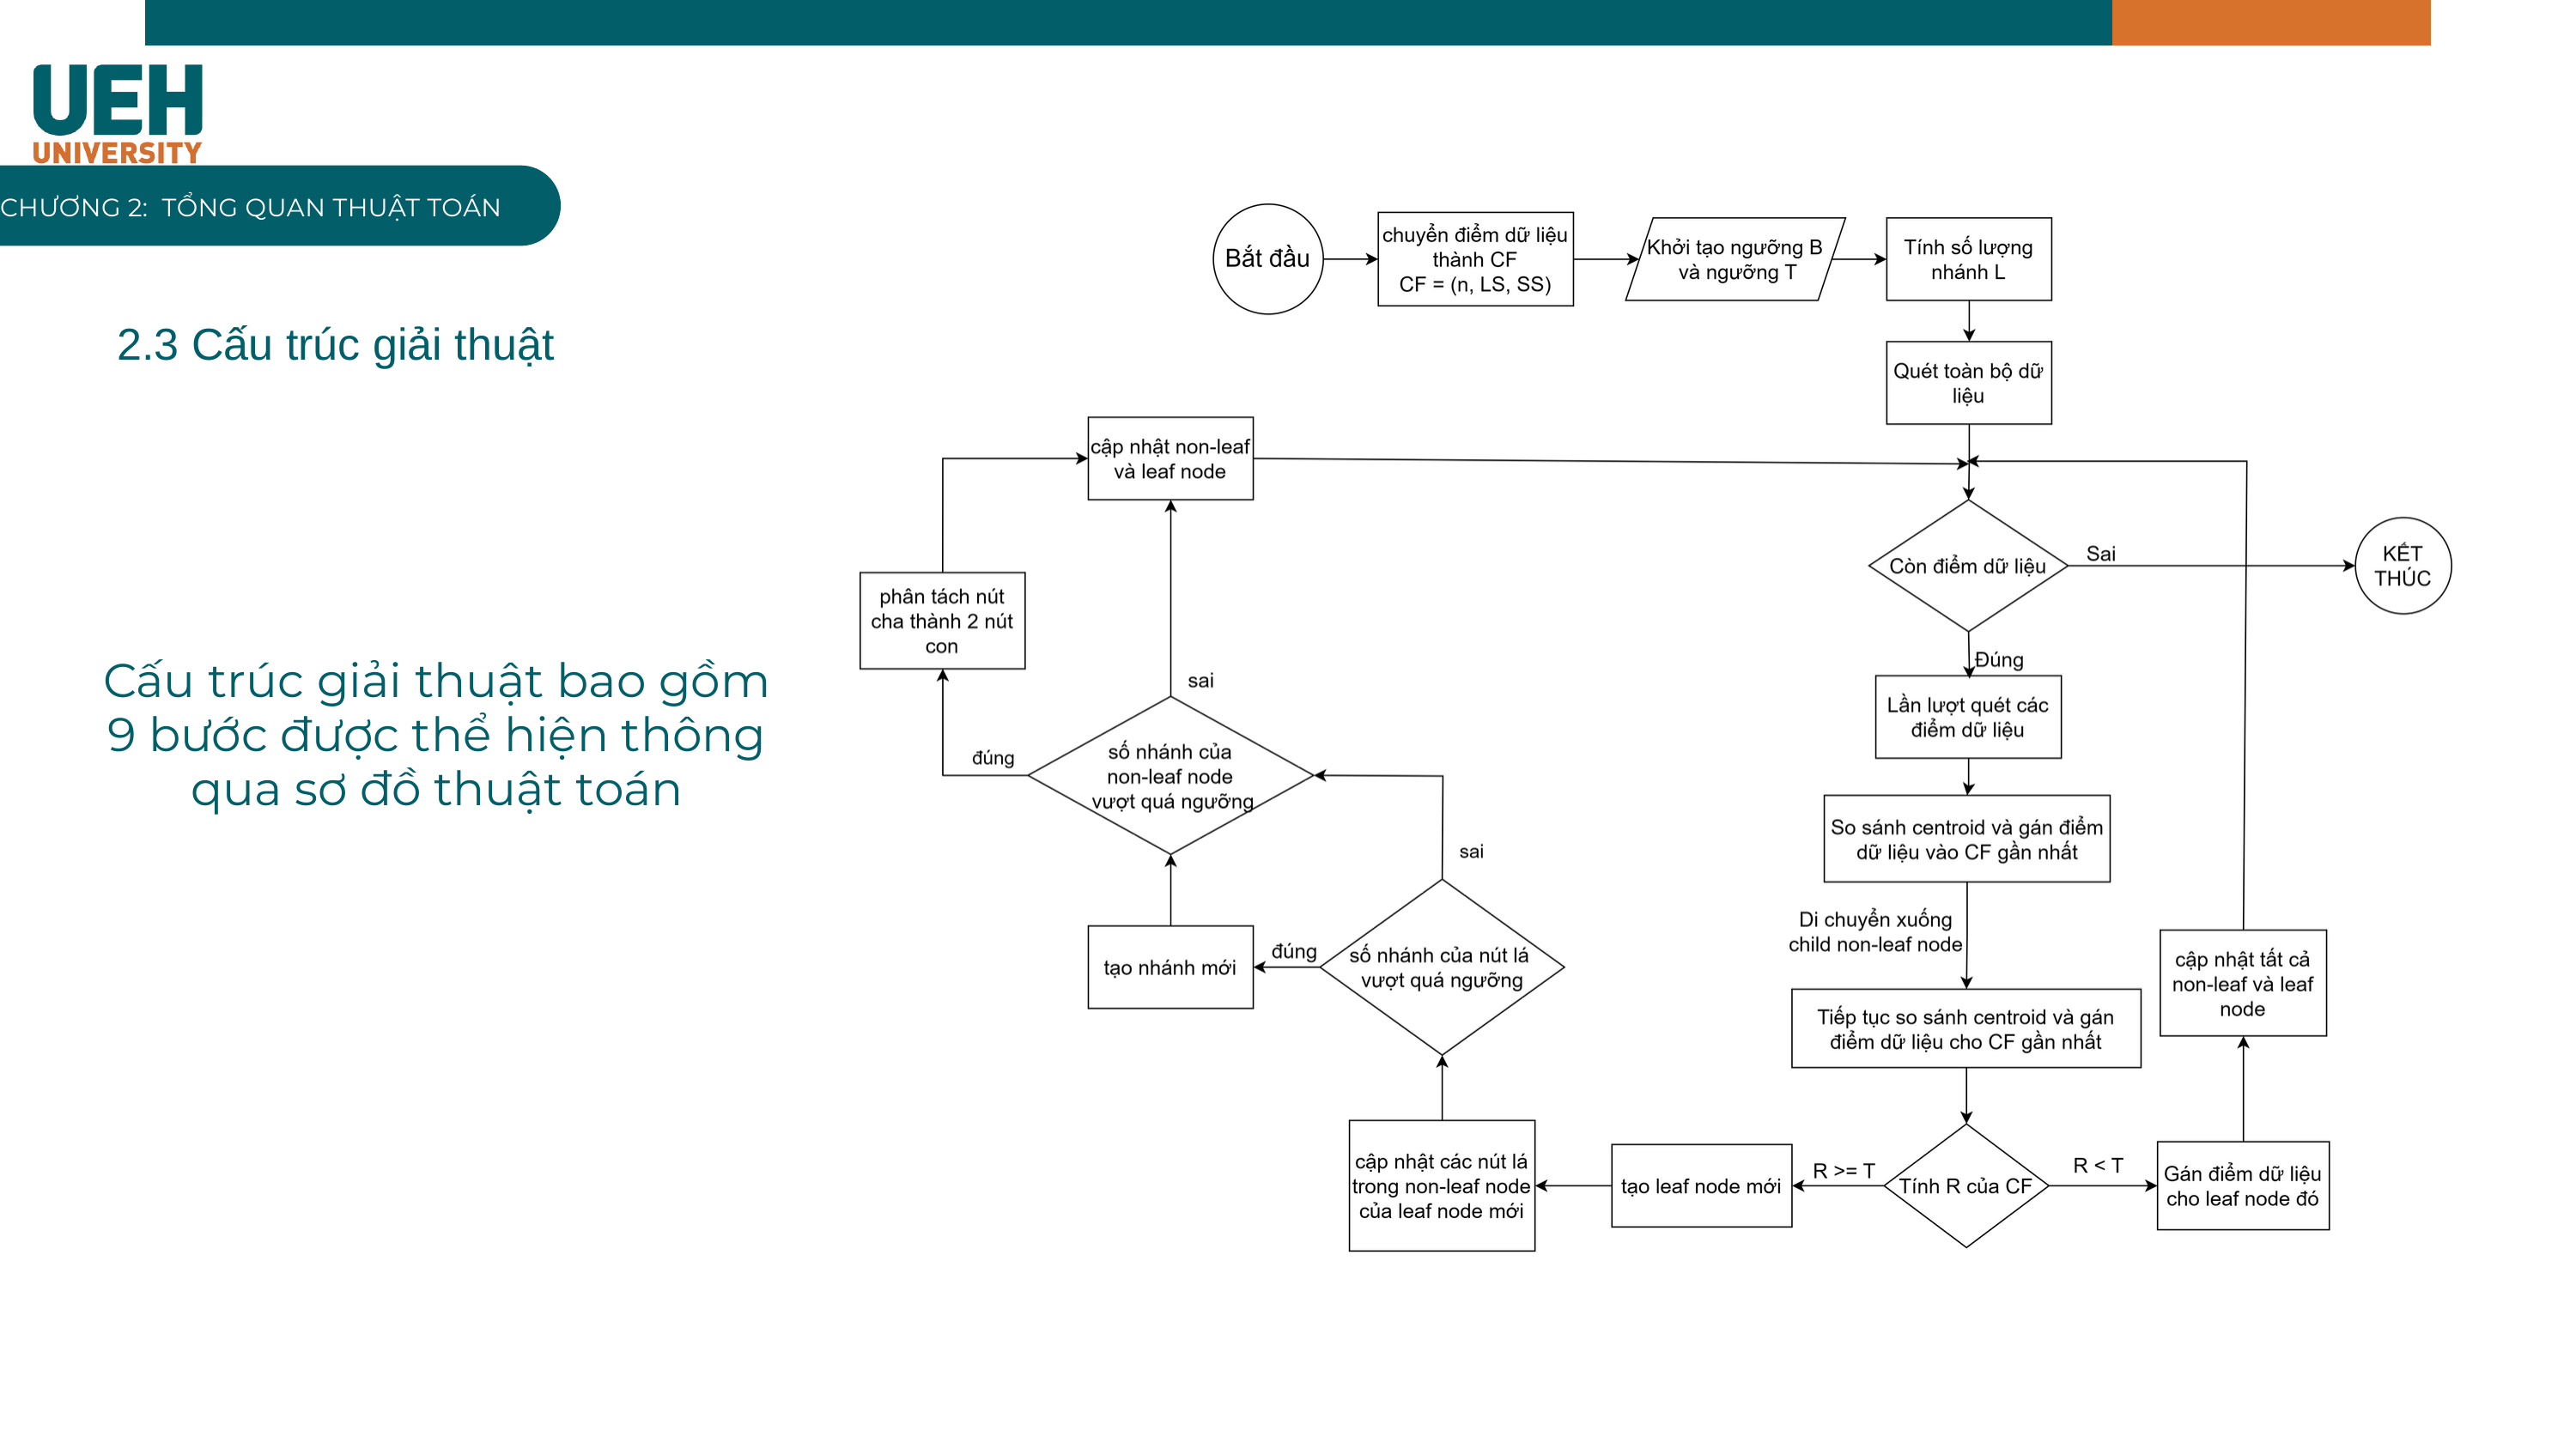

INFOGRAPHIC

CHƯƠNG 2:  TỔNG QUAN THUẬT TOÁN

2.3 Cấu trúc giải thuật

Cấu trúc giải thuật bao gồm 9 bước được thể hiện thông qua sơ đồ thuật toán